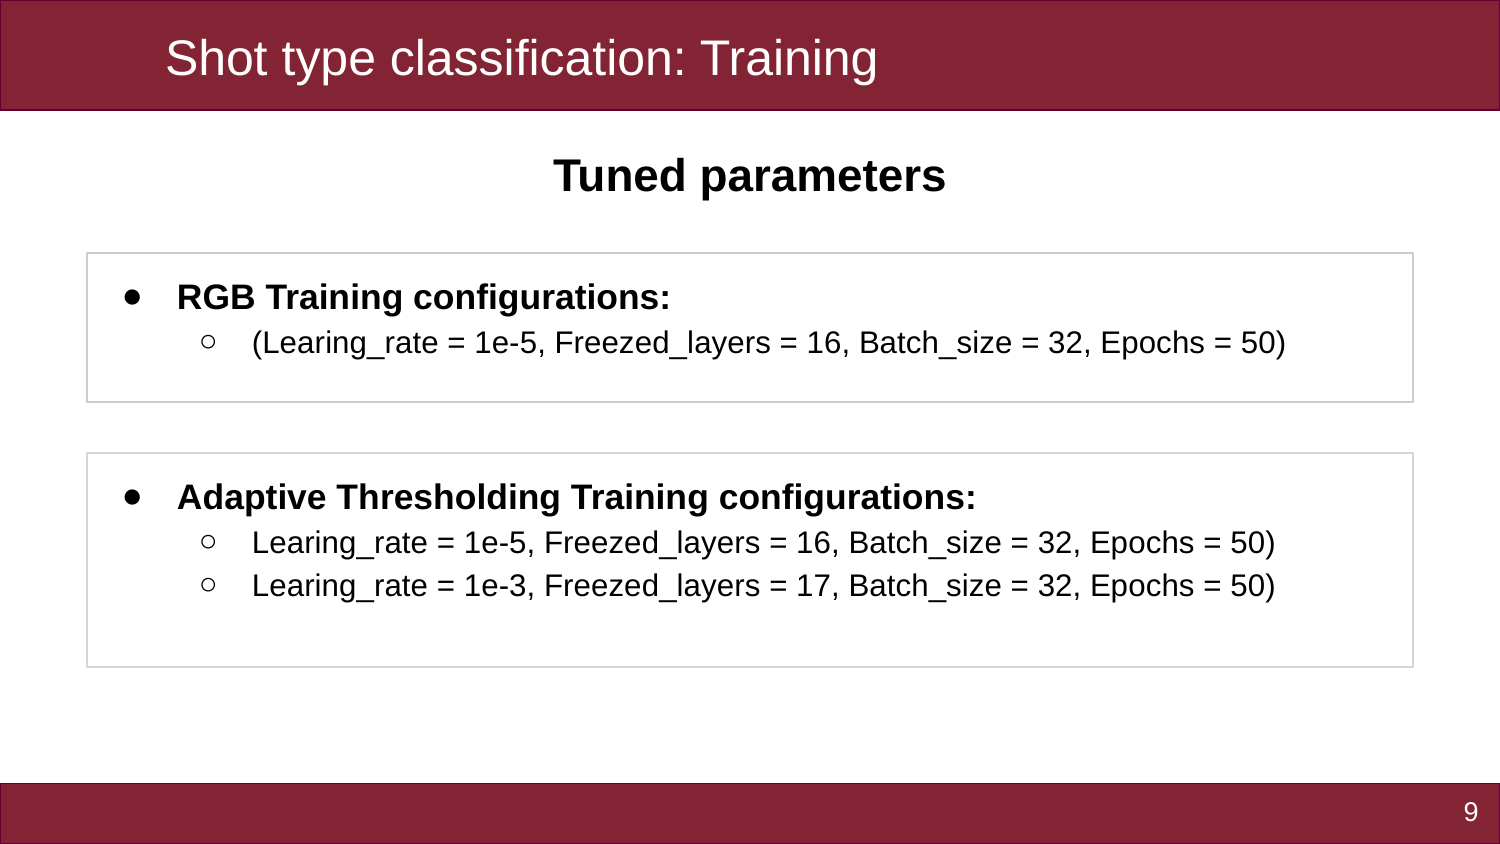

Shot type classification: Training
Tuned parameters
RGB Training configurations:
(Learing_rate = 1e-5, Freezed_layers = 16, Batch_size = 32, Epochs = 50)

Adaptive Thresholding Training configurations:
Learing_rate = 1e-5, Freezed_layers = 16, Batch_size = 32, Epochs = 50)
Learing_rate = 1e-3, Freezed_layers = 17, Batch_size = 32, Epochs = 50)

9